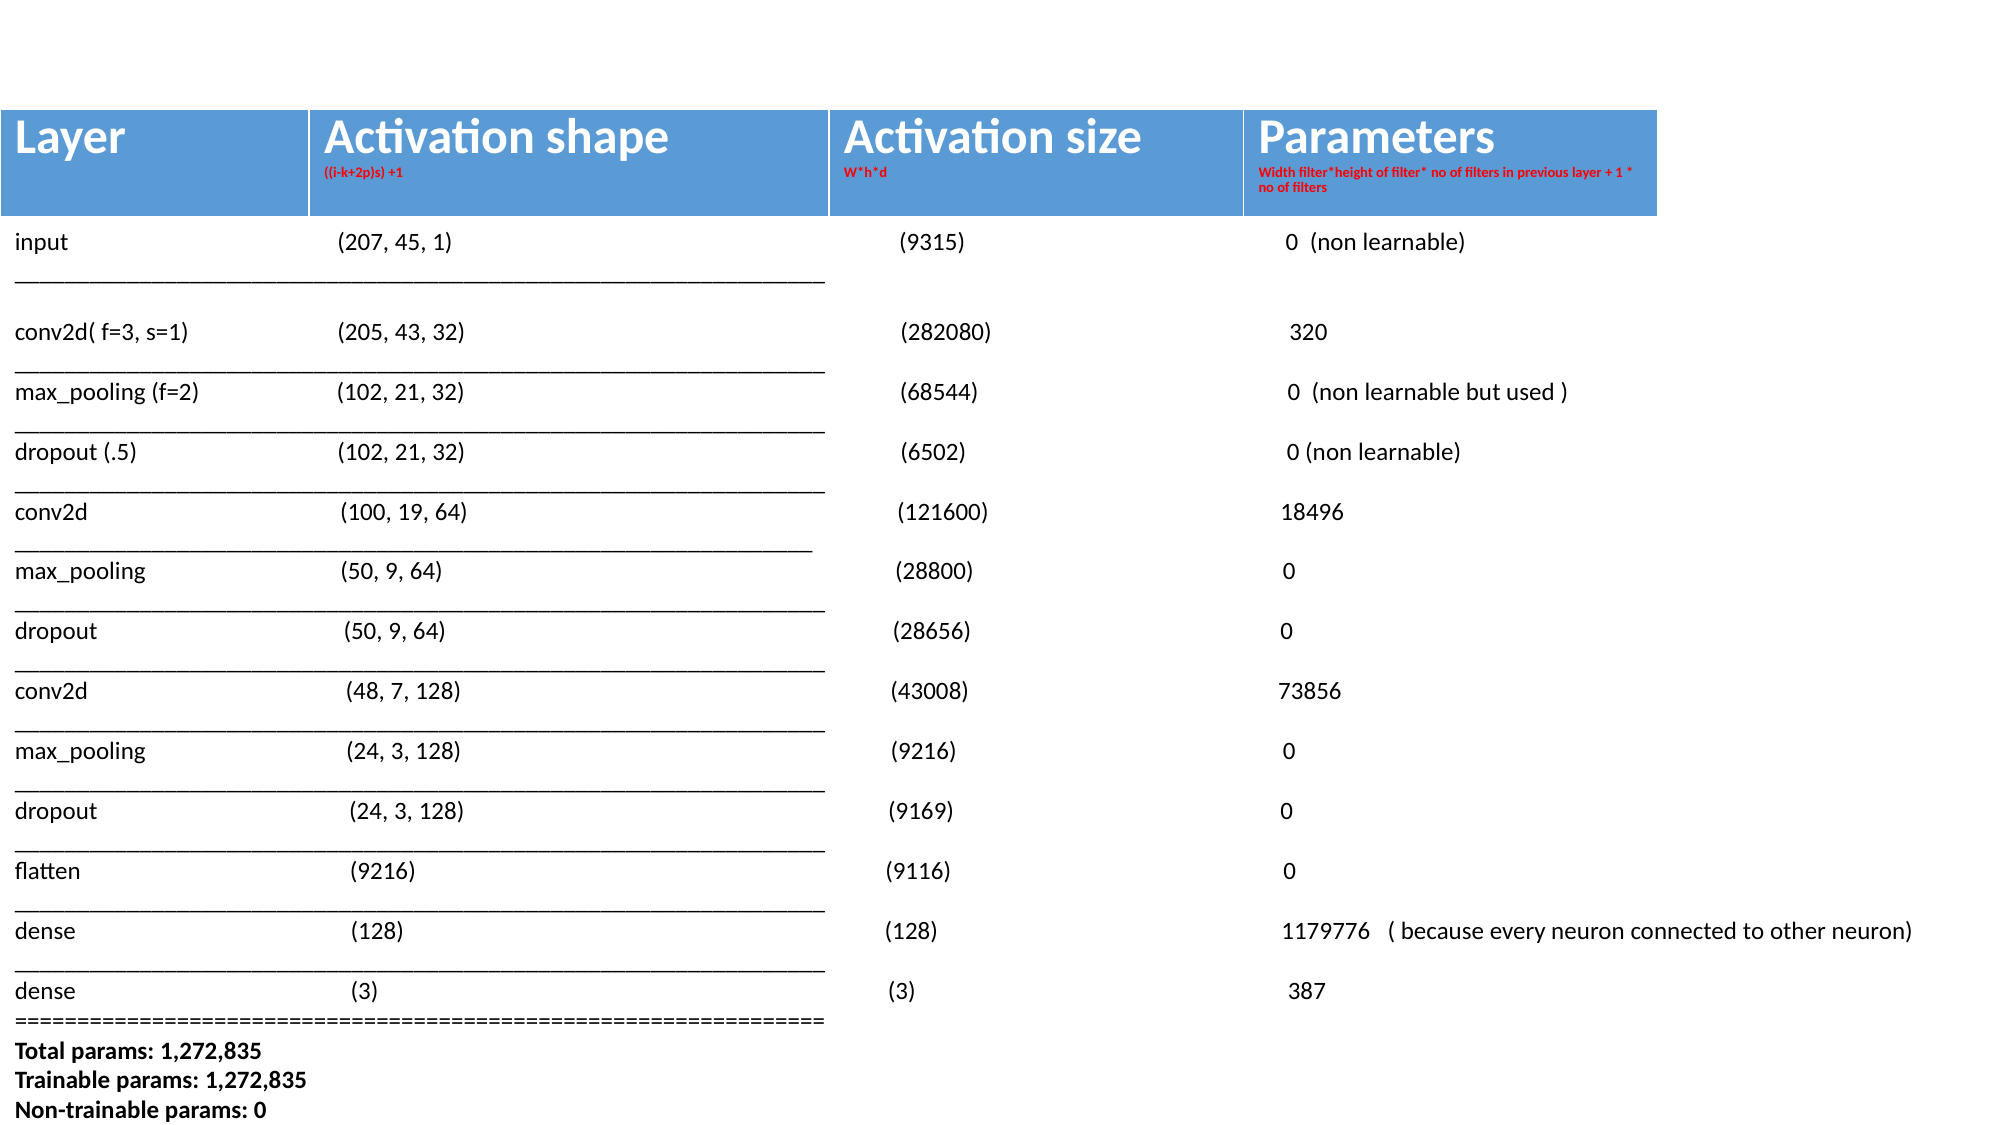

#

| Layer | Activation shape ((i-k+2p)s) +1 | Activation size W\*h\*d | Parameters Width filter\*height of filter\* no of filters in previous layer + 1 \* no of filters |
| --- | --- | --- | --- |
=======================================================================================================
input                                               (207, 45, 1)                                                                              (9315)                                                        0  (non learnable)
_________________________________________________________________

conv2d( f=3, s=1)                          (205, 43, 32)                                                                            (282080)                                                    320
_________________________________________________________________
max_pooling (f=2)                        (102, 21, 32)                                                                            (68544)                                                      0  (non learnable but used )
_________________________________________________________________
dropout (.5)                                   (102, 21, 32)                                                                            (6502)                                                        0 (non learnable)
_________________________________________________________________
conv2d                                            (100, 19, 64)                                                                           (121600)                                                   18496
________________________________________________________________
max_pooling                                  (50, 9, 64)                                                                               (28800)                                                      0
_________________________________________________________________
dropout                                           (50, 9, 64)                                                                              (28656)                                                      0
_________________________________________________________________
conv2d                                             (48, 7, 128)                                                                           (43008)                                                      73856
_________________________________________________________________
max_pooling                                   (24, 3, 128)                                                                           (9216)                                                         0
_________________________________________________________________
dropout                                            (24, 3, 128)                                                                          (9169)                                                         0
_________________________________________________________________
flatten                                               (9216)                                                                                  (9116)                                                          0
_________________________________________________________________
dense                                                (128)                                                                                    (128)                                                            1179776   ( because every neuron connected to other neuron)
_________________________________________________________________
dense                                                (3)                                                                                         (3)                                                                 387
=================================================================
Total params: 1,272,835
Trainable params: 1,272,835
Non-trainable params: 0